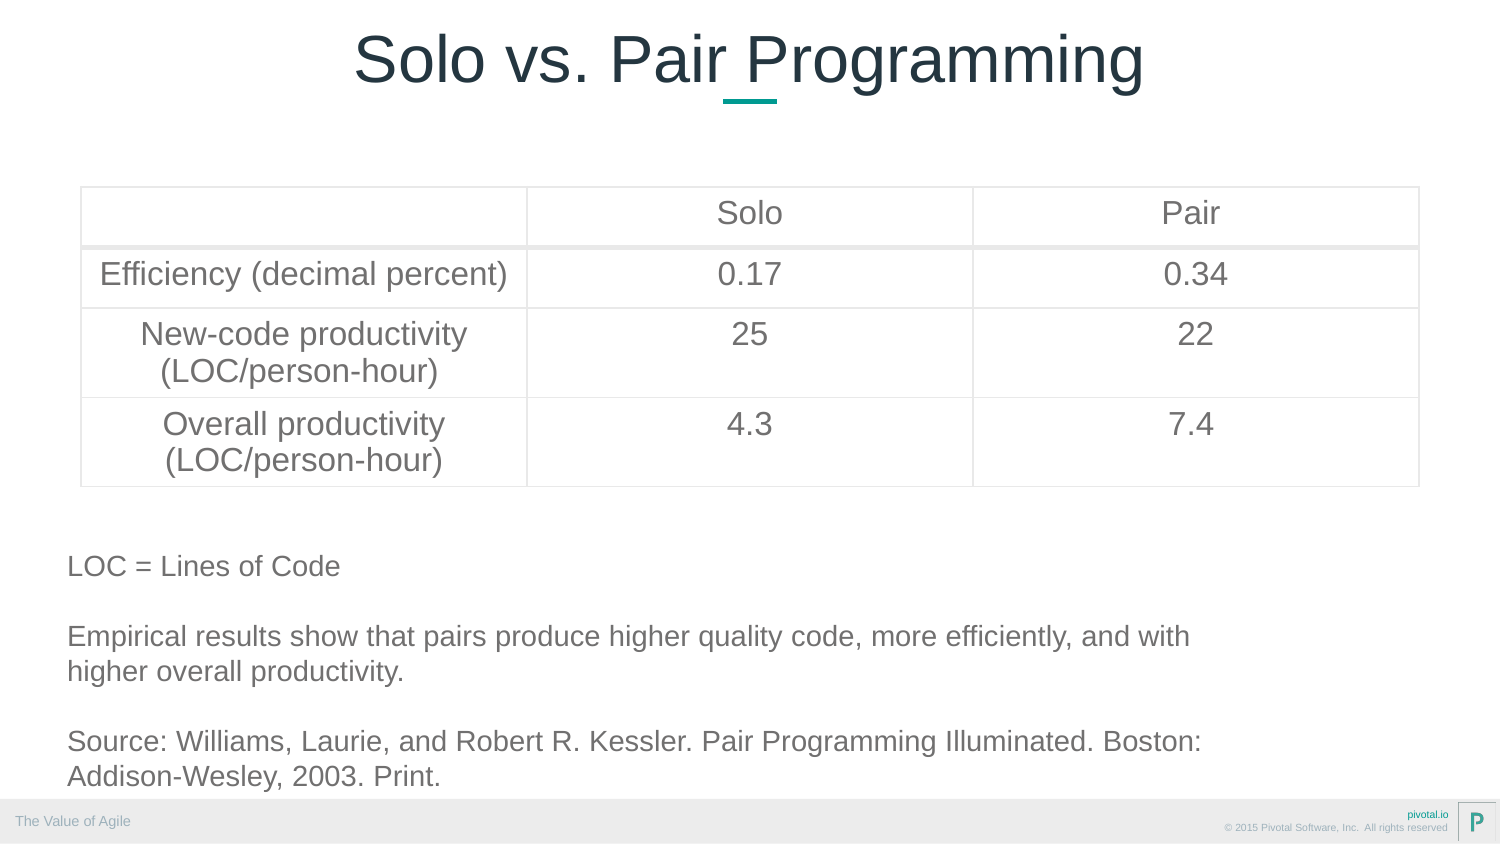

Solo vs. Pair Programming
|  | Solo | Pair |
| --- | --- | --- |
| Efficiency (decimal percent) | 0.17 | 0.34 |
| New-code productivity (LOC/person-hour) | 25 | 22 |
| Overall productivity (LOC/person-hour) | 4.3 | 7.4 |
LOC = Lines of Code

Empirical results show that pairs produce higher quality code, more efficiently, and with higher overall productivity.

Source: Williams, Laurie, and Robert R. Kessler. Pair Programming Illuminated. Boston: Addison-Wesley, 2003. Print.